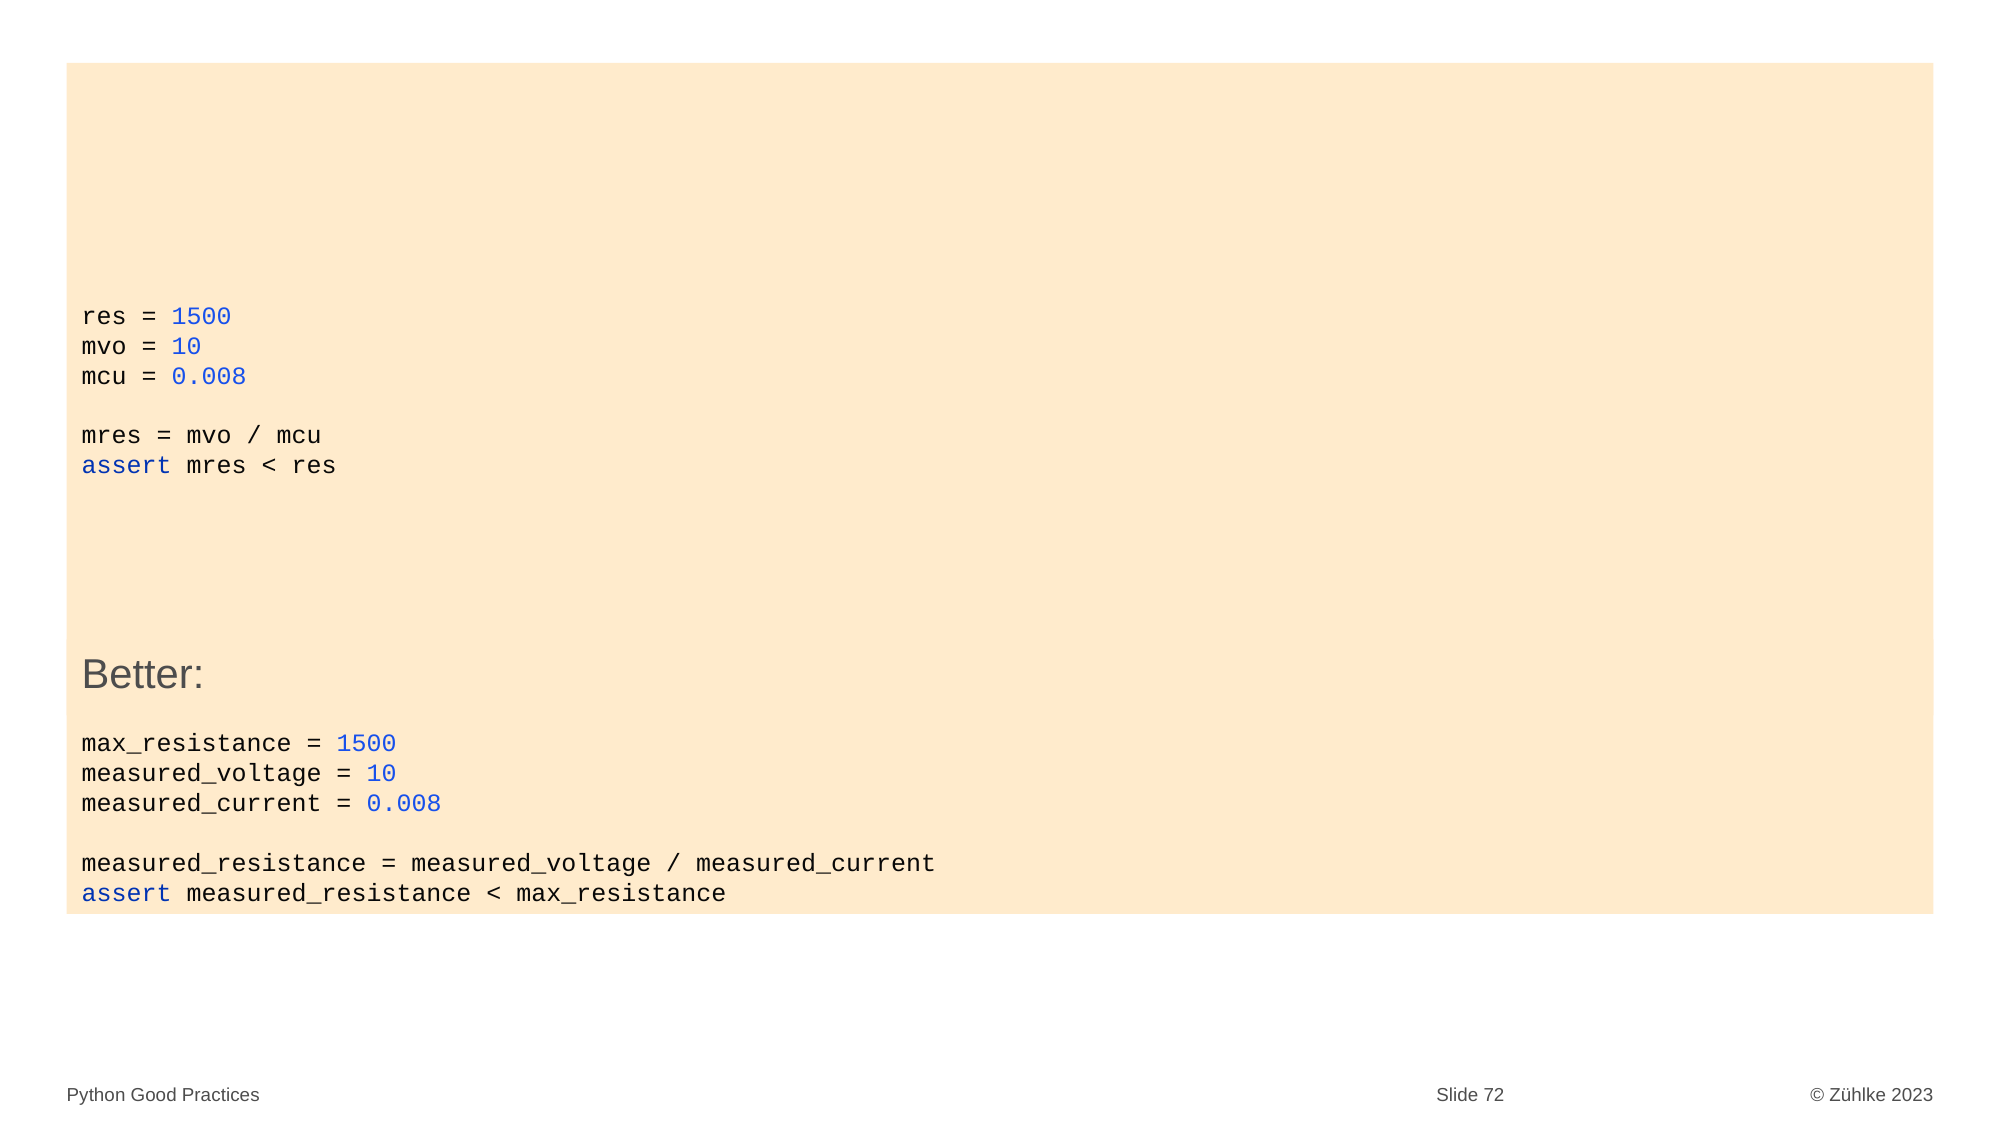

# Bad variable/method naming
Readability
res = 1500
mvo = 10
mcu = 0.008
mres = mvo / mcu
assert mres < res
Better:

max_resistance = 1500
measured_voltage = 10
measured_current = 0.008
measured_resistance = measured_voltage / measured_current
assert measured_resistance < max_resistance